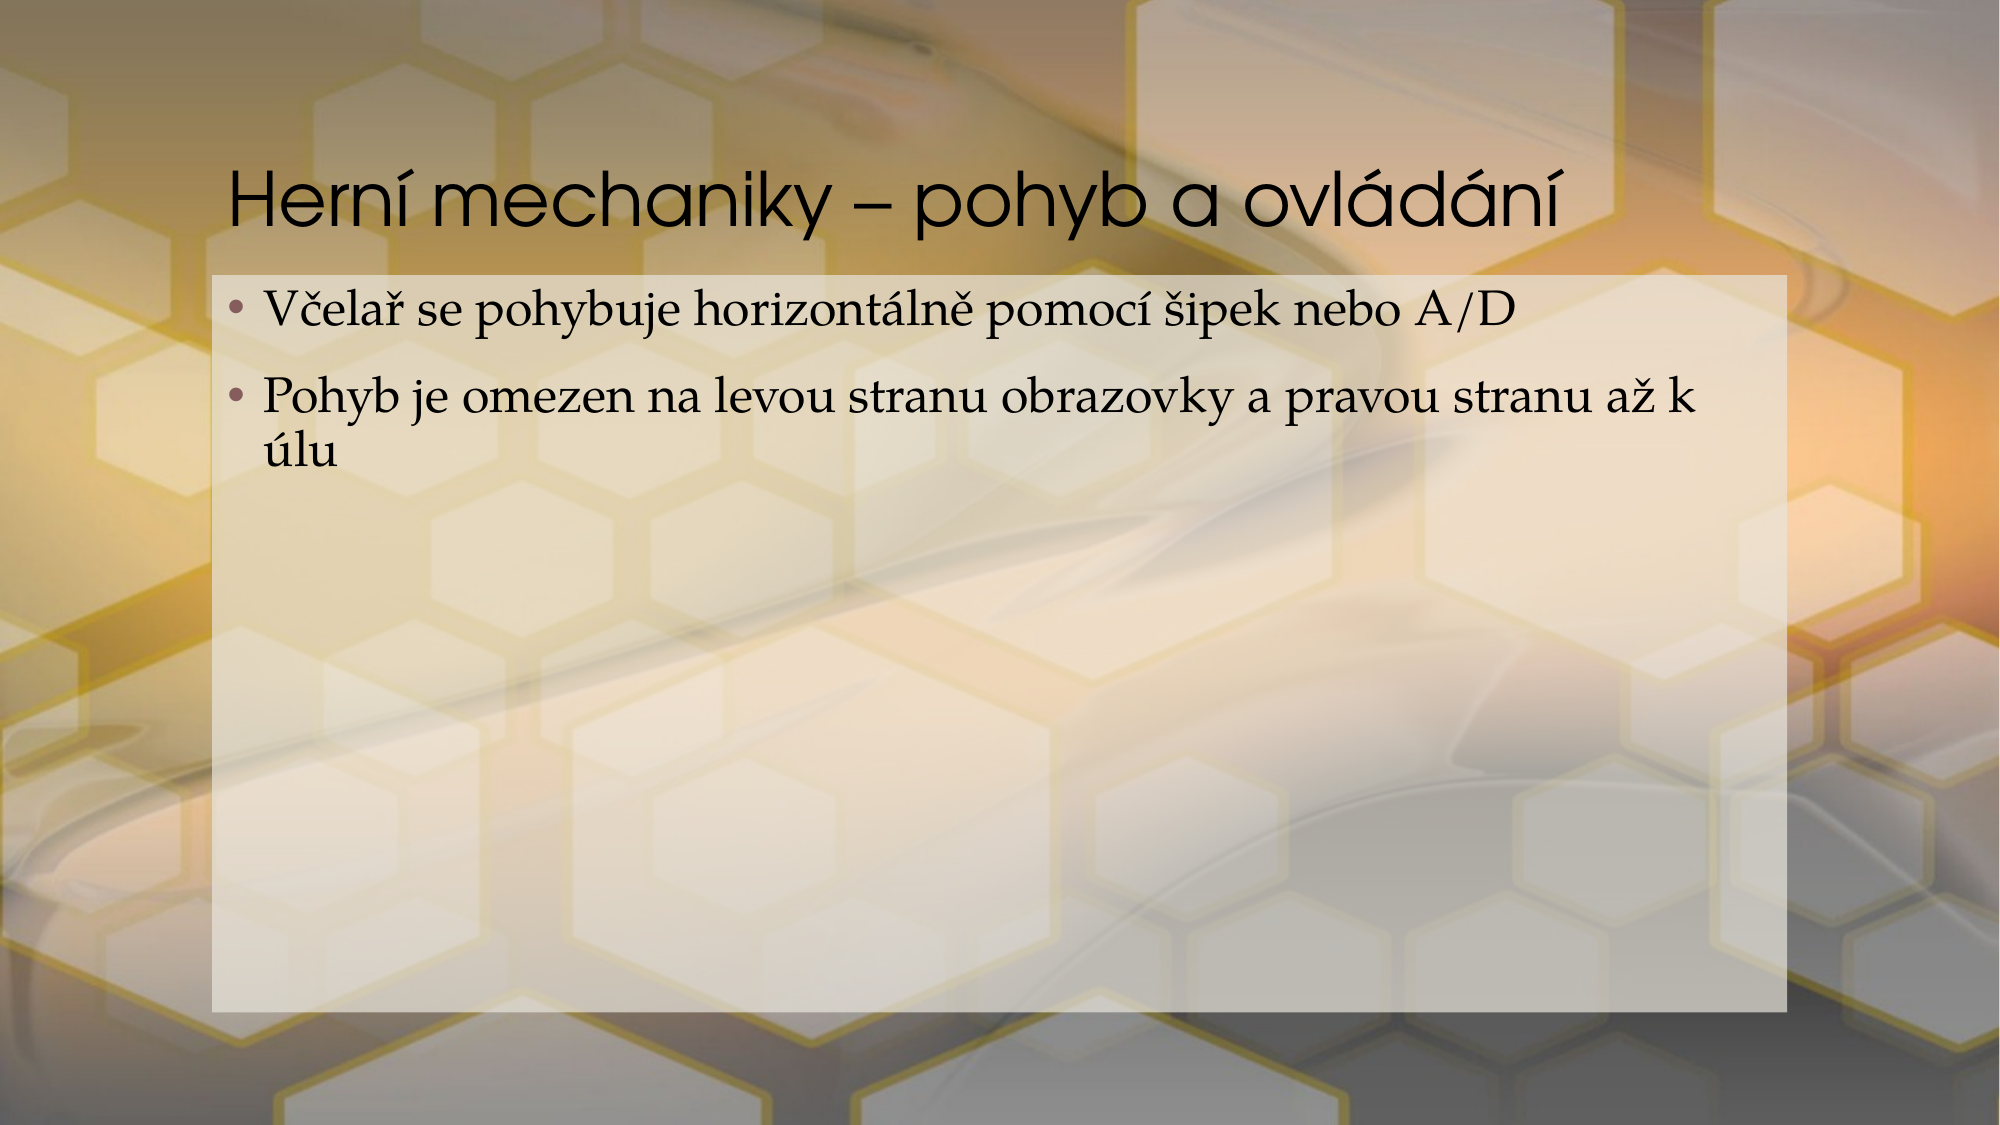

# Herní mechaniky – pohyb a ovládání
Včelař se pohybuje horizontálně pomocí šipek nebo A/D
Pohyb je omezen na levou stranu obrazovky a pravou stranu až k úlu